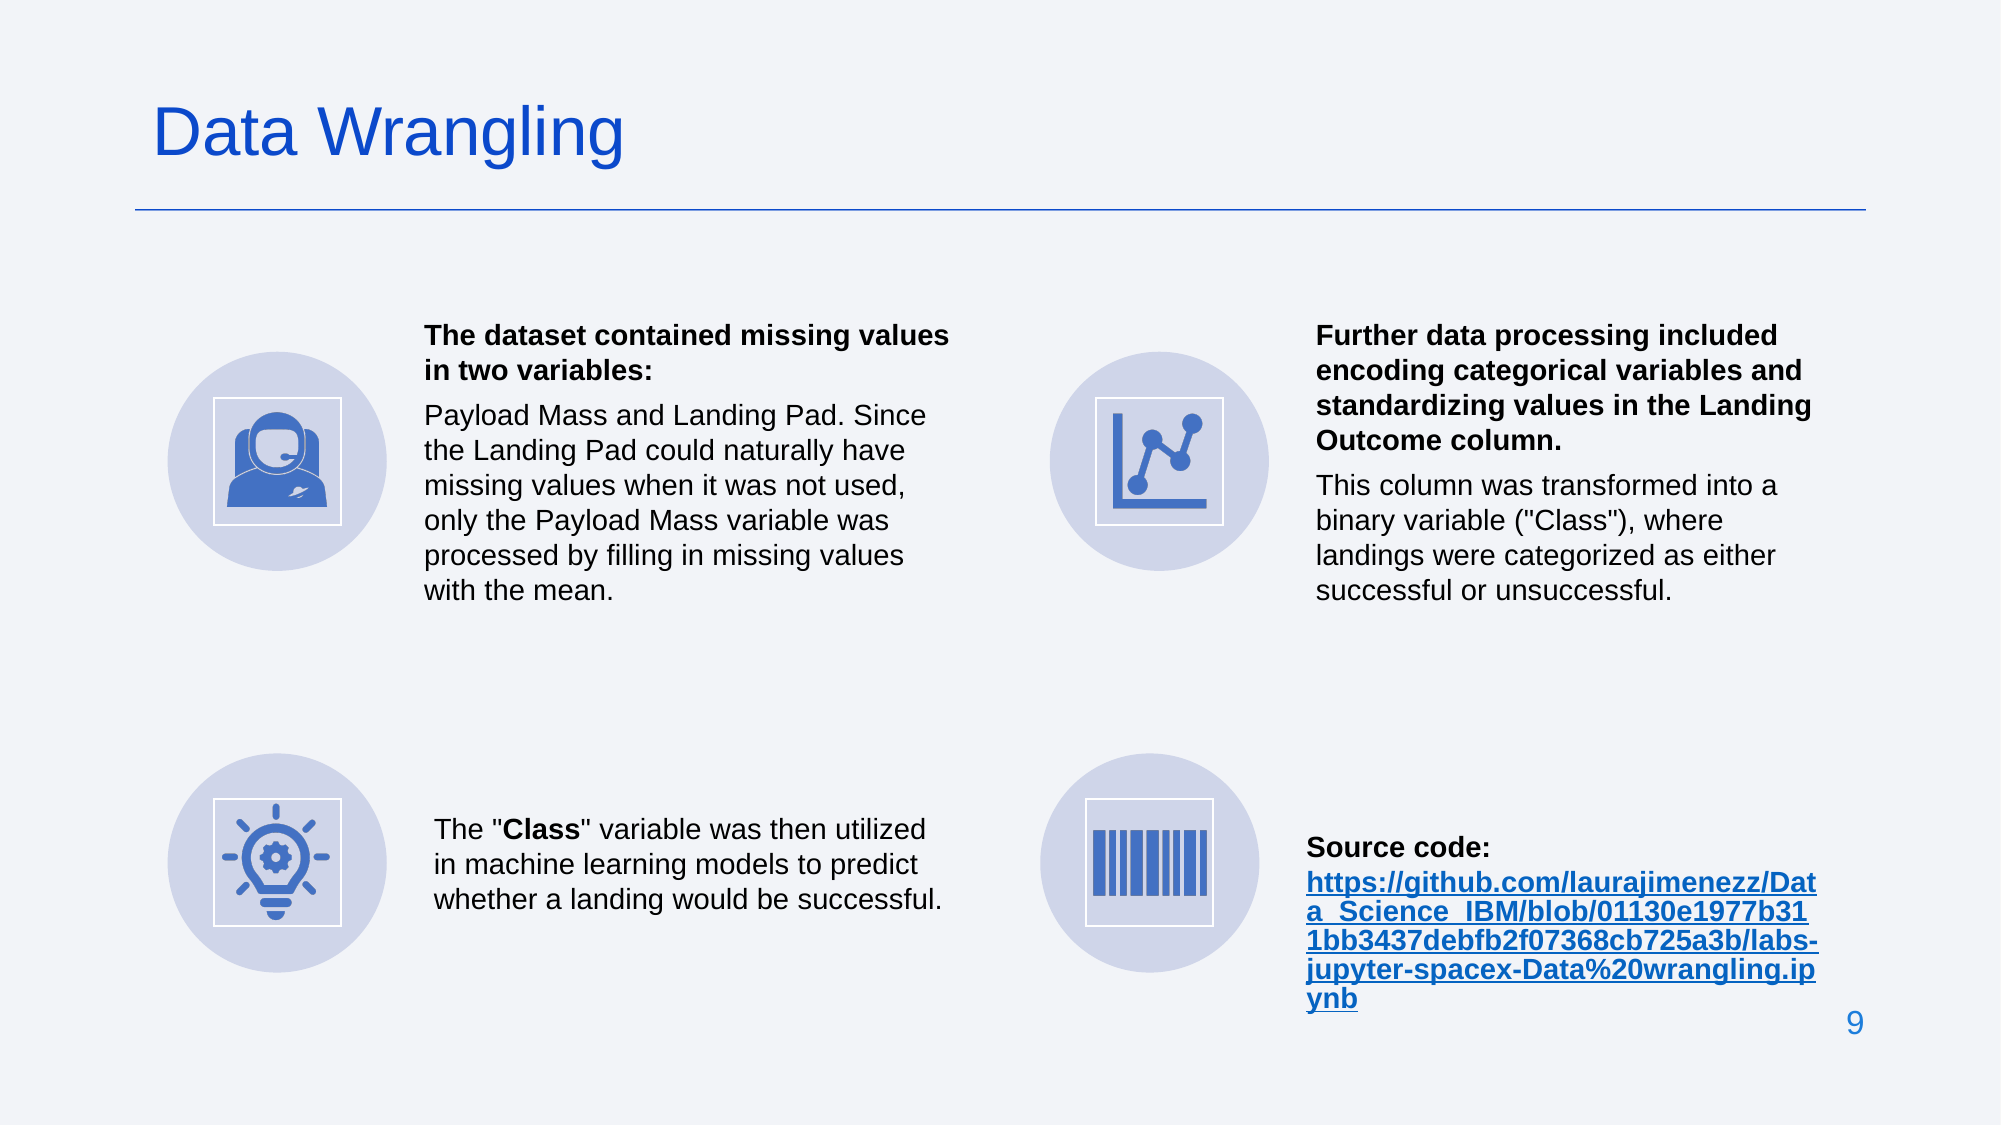

Data Wrangling
The dataset contained missing values in two variables:
Payload Mass and Landing Pad. Since the Landing Pad could naturally have missing values when it was not used, only the Payload Mass variable was processed by filling in missing values with the mean.
Further data processing included encoding categorical variables and standardizing values in the Landing Outcome column.
This column was transformed into a binary variable ("Class"), where landings were categorized as either successful or unsuccessful.
The "Class" variable was then utilized in machine learning models to predict whether a landing would be successful.
Source code: https://github.com/laurajimenezz/Data_Science_IBM/blob/01130e1977b311bb3437debfb2f07368cb725a3b/labs-jupyter-spacex-Data%20wrangling.ipynb
9